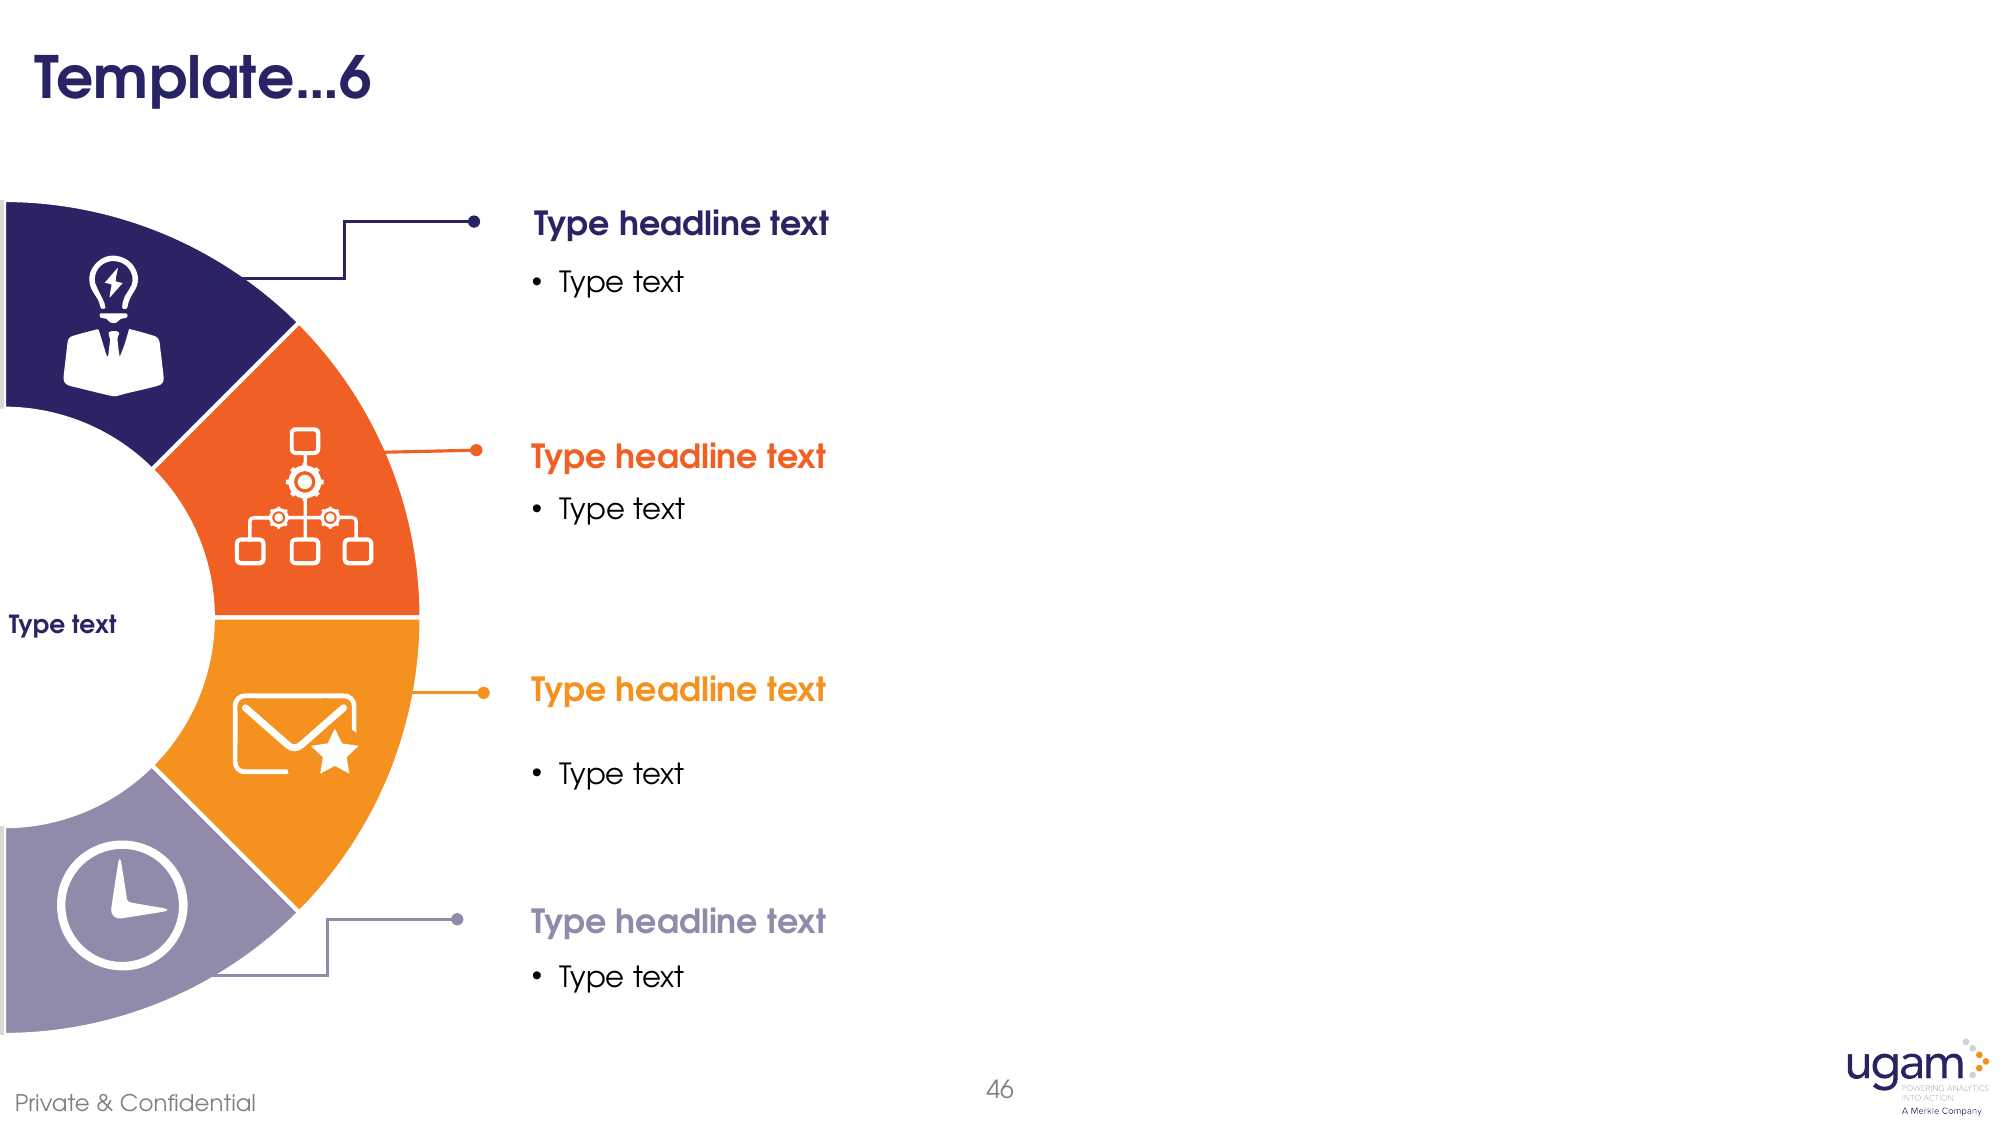

Icons used here are for representation purpose only… Please change the icons as per your content
# Template…6

### Chart

| Category | Sales |
|---|---|
| 1st Qtr | 1.0 |
| 2nd Qtr | 1.0 |
| 3rd Qtr | 1.0 |
| 4th Qtr | 1.0 |
| 5 | 1.0 |
| 6 | 1.0 |
| 7 | 1.0 |
| 8 | 1.0 |
Type headline text

Type text

Type headline text
Type text
Type text
Type headline text

Type text

Type headline text
Type text